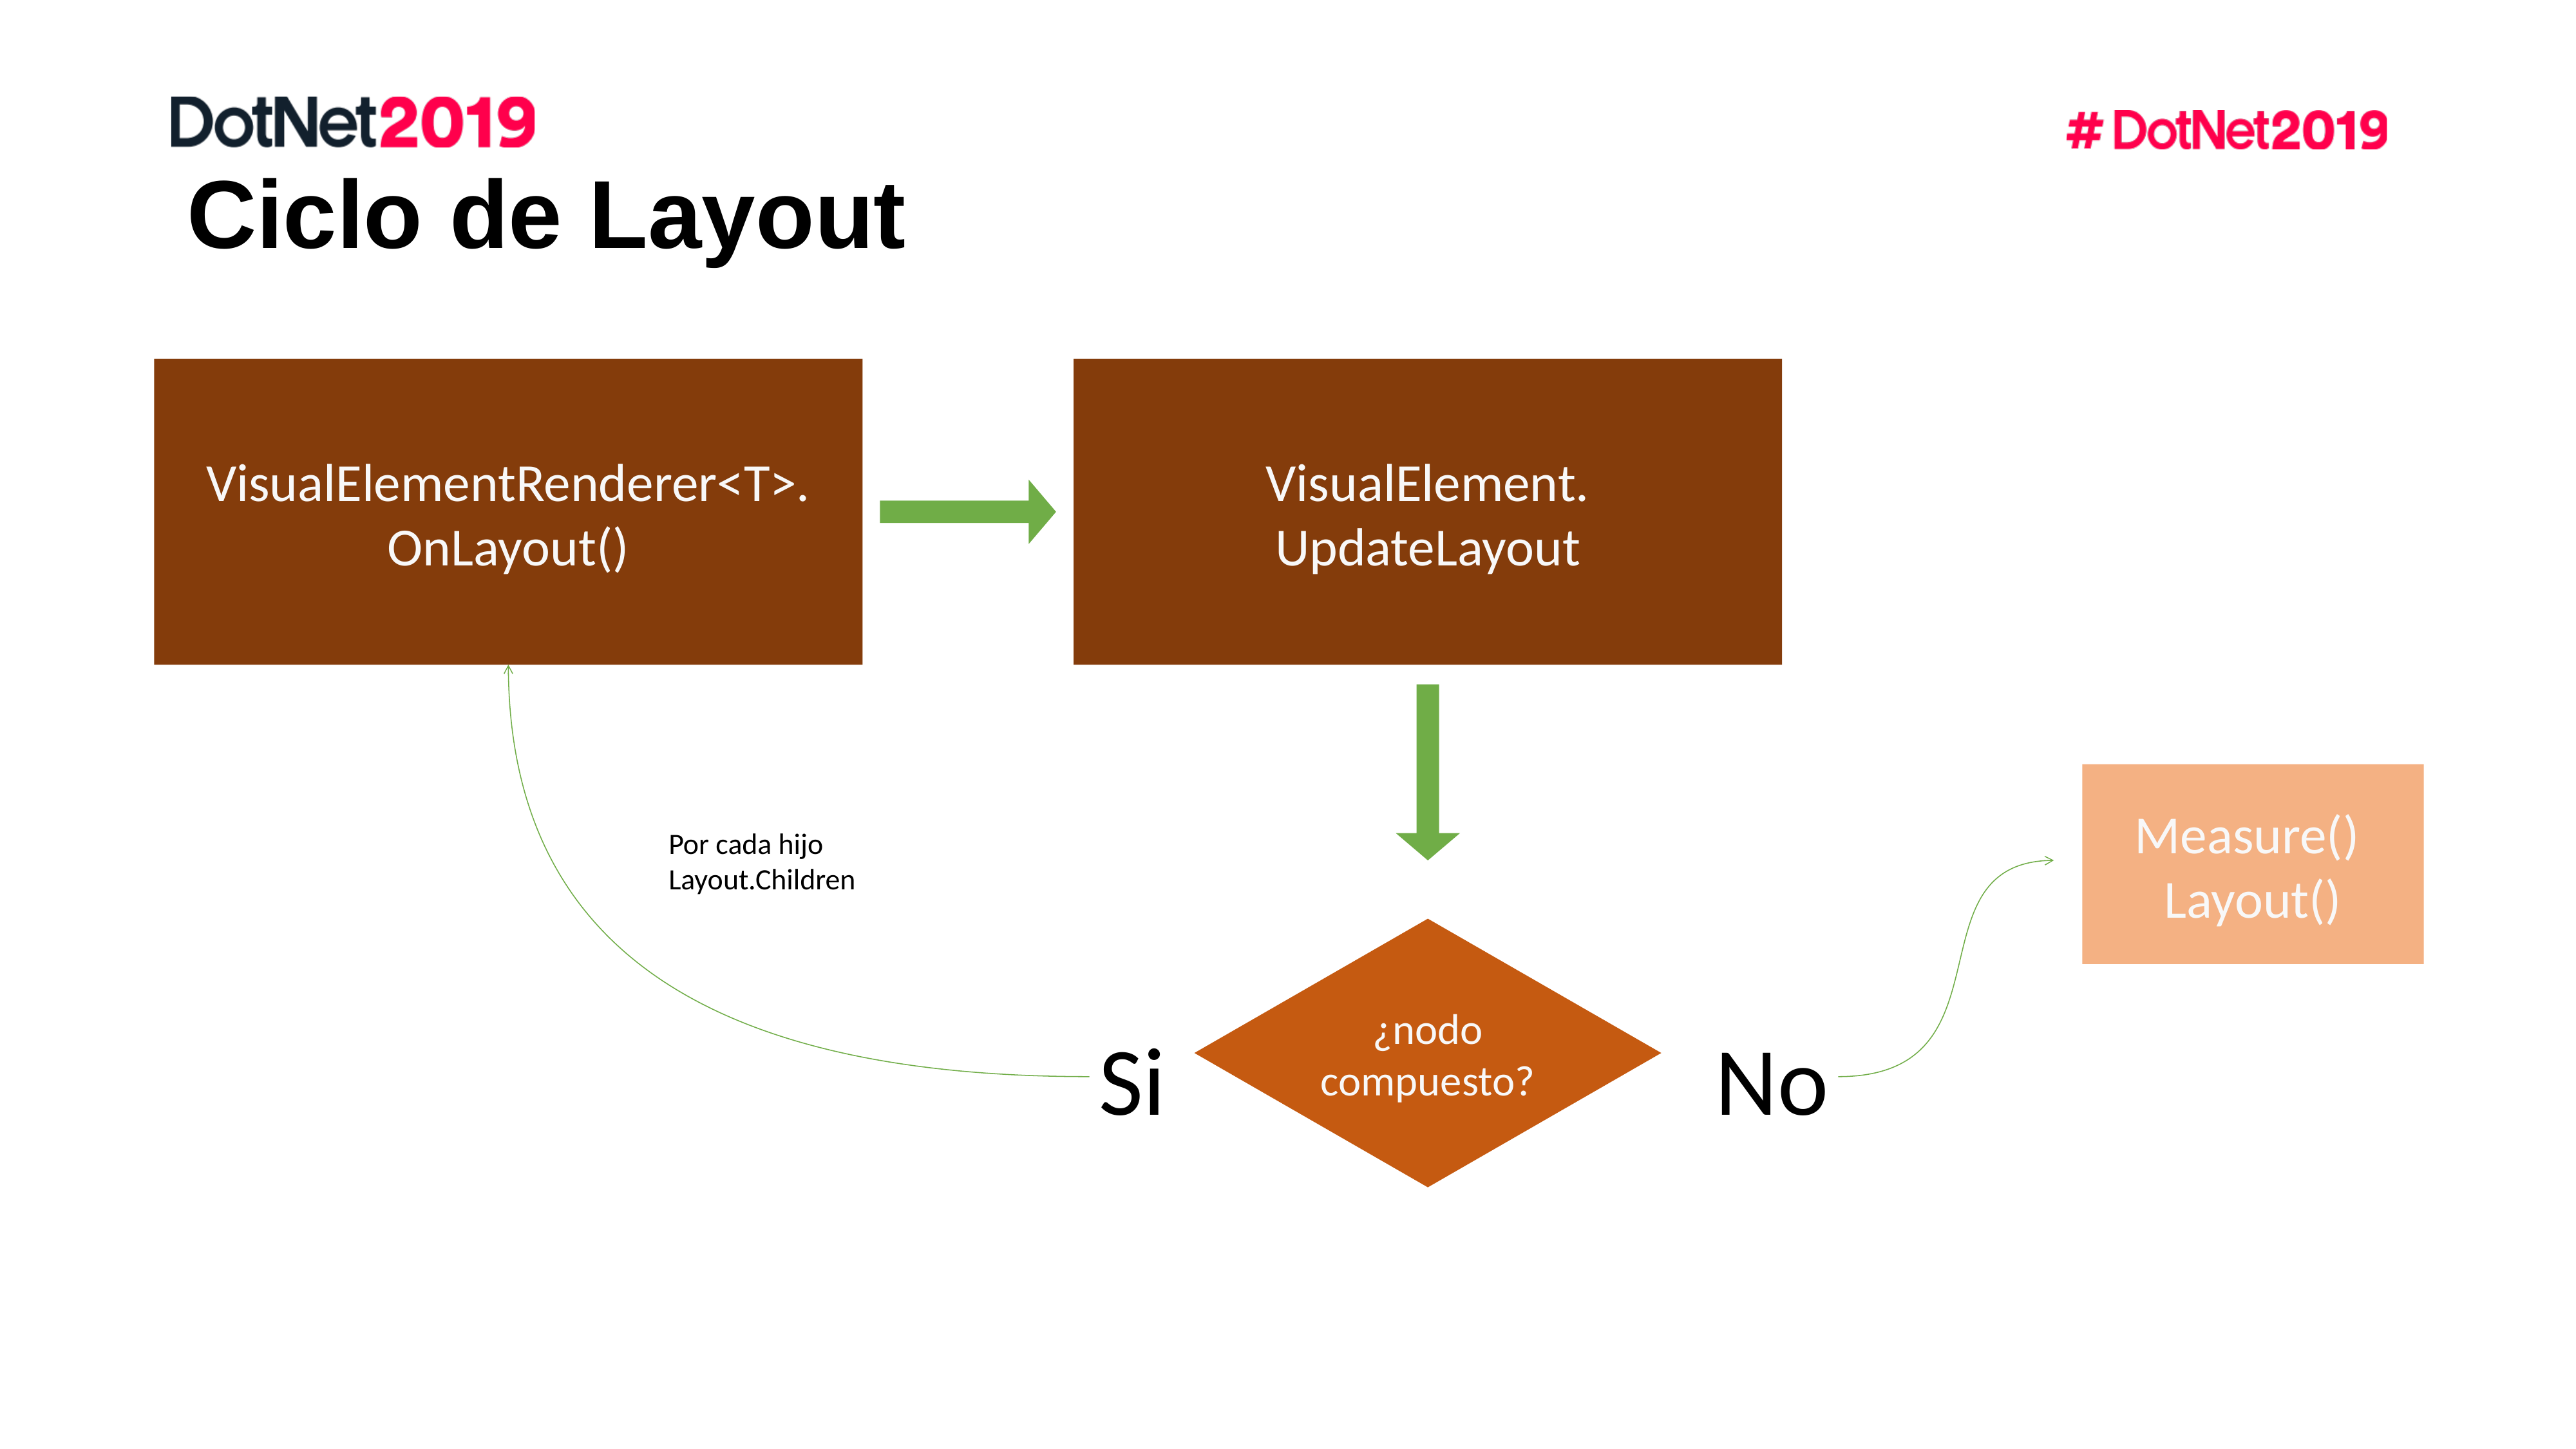

# Ciclo de Layout
VisualElementRenderer<T>.
OnLayout()
VisualElement.
UpdateLayout

Measure()
Layout()
Por cada hijo
Layout.Children
¿nodo compuesto?
Si
No